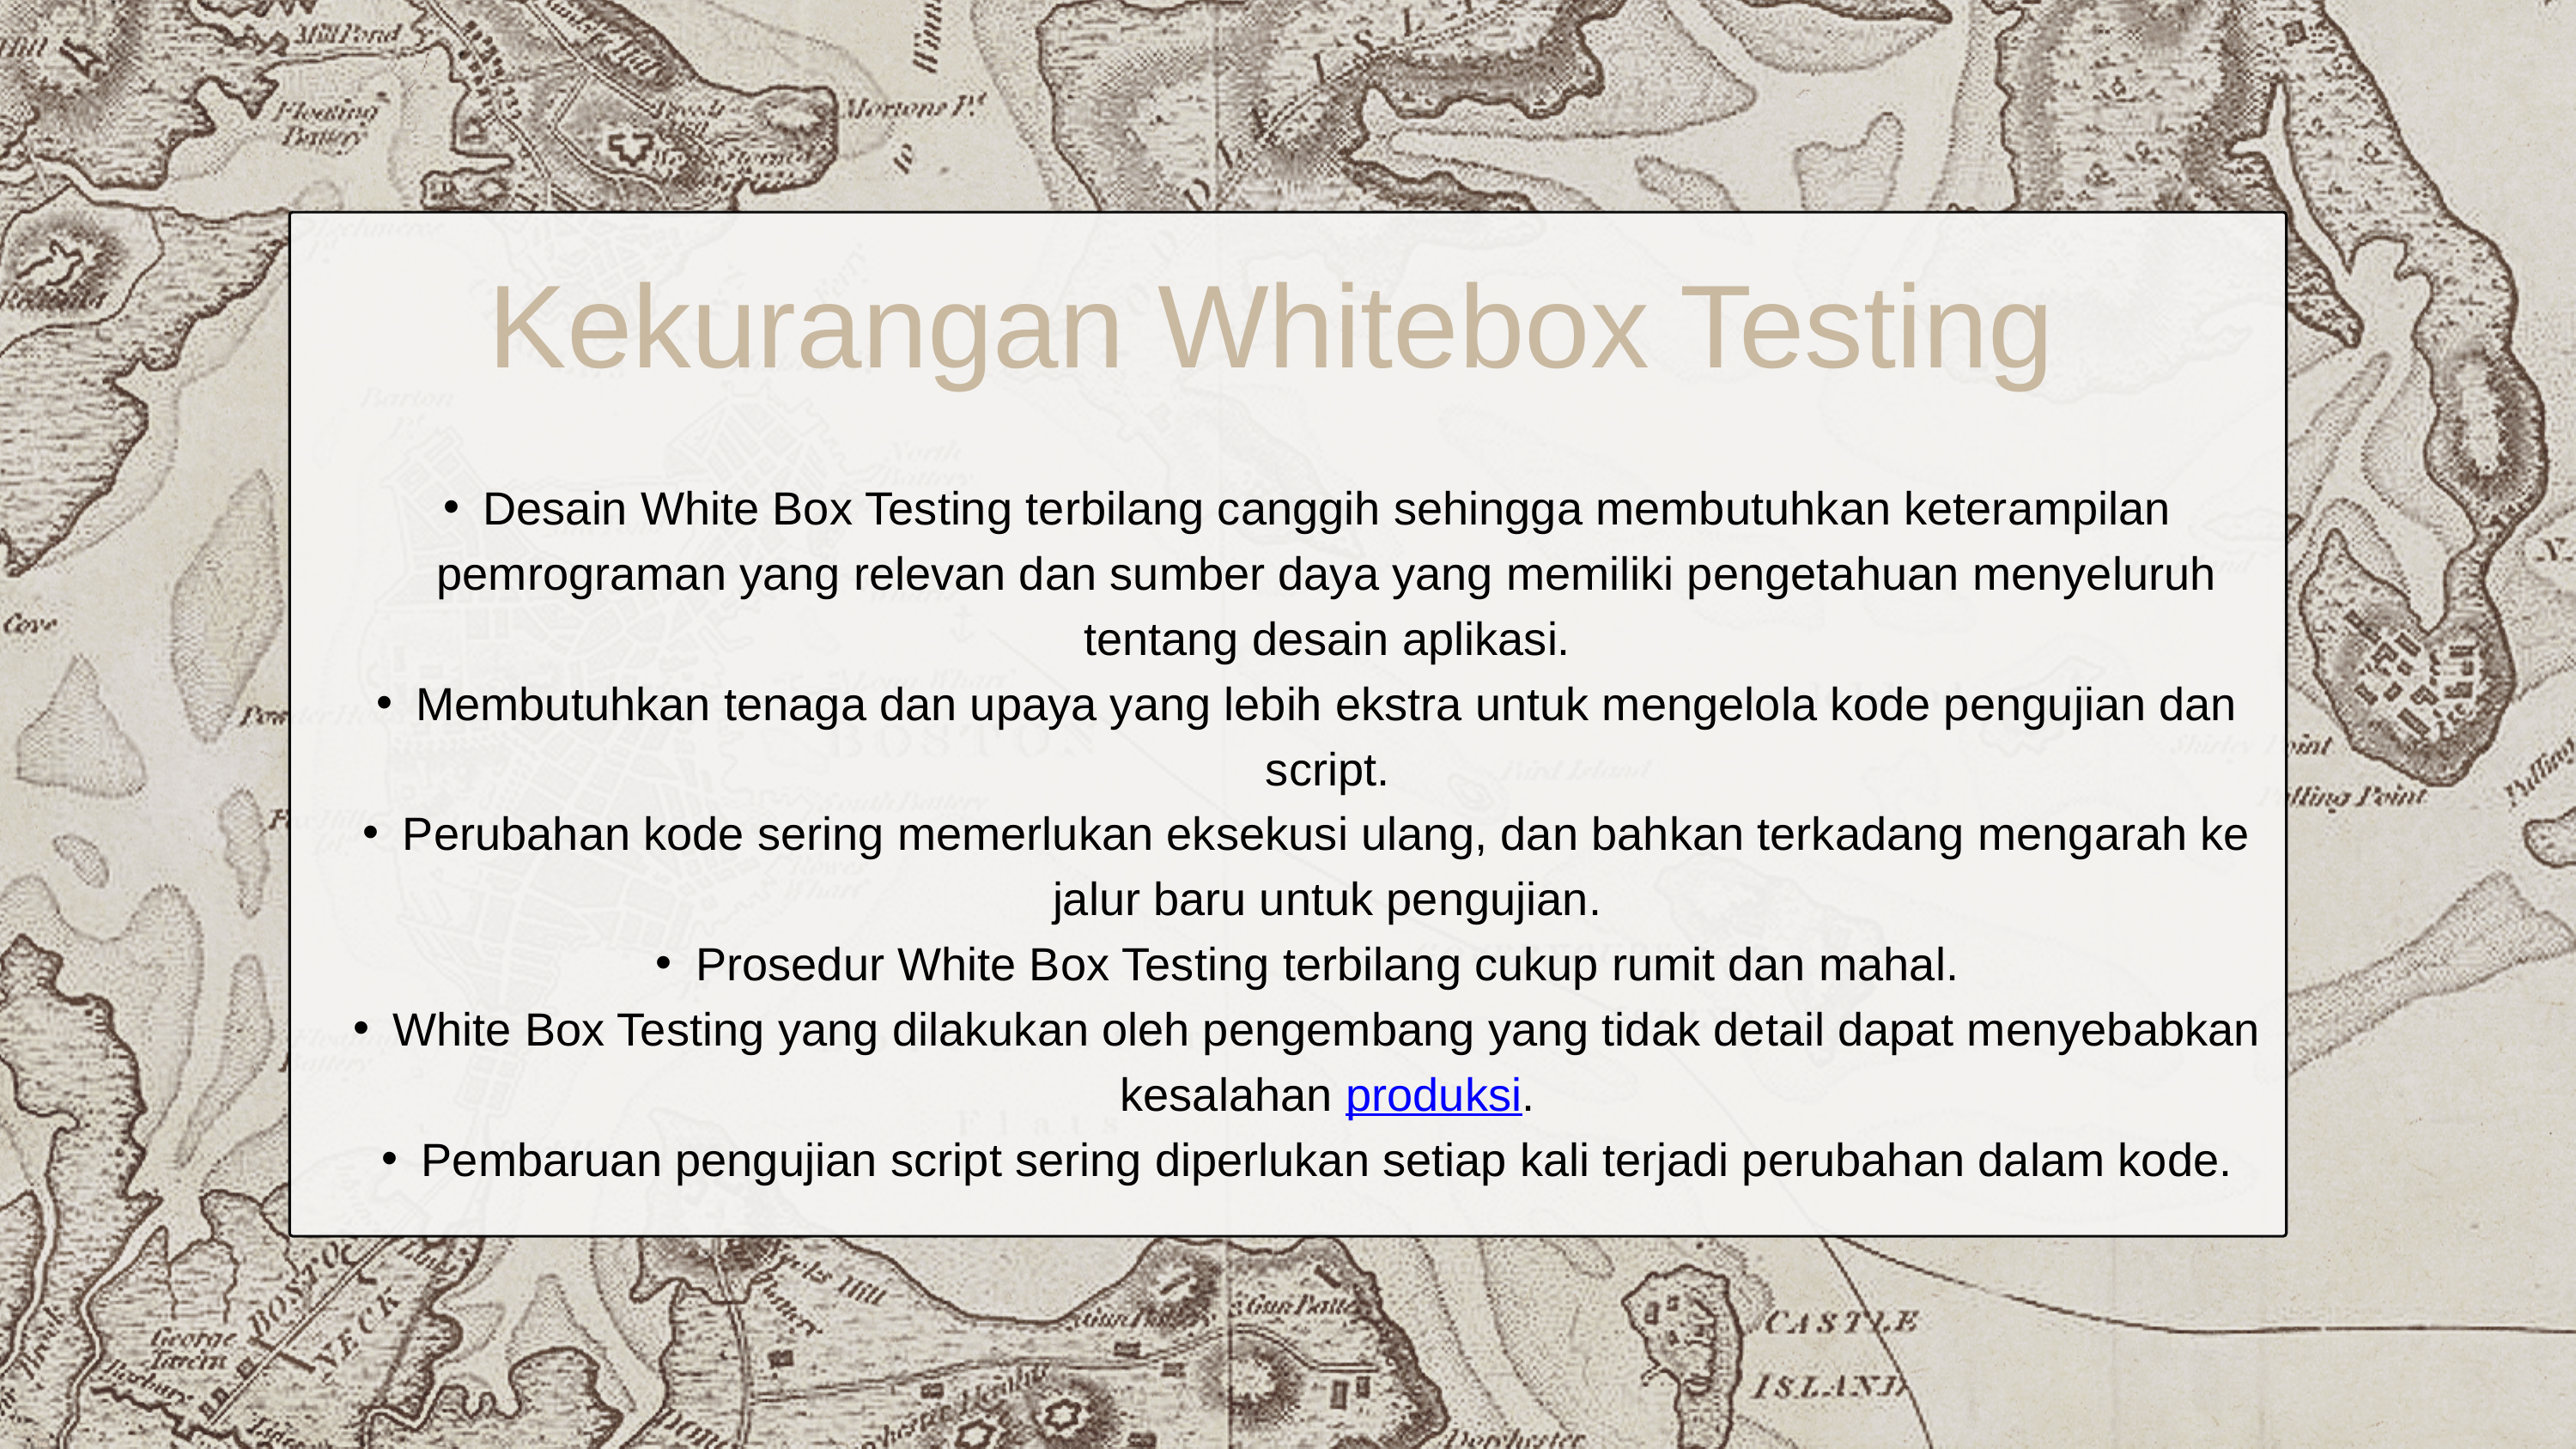

Kekurangan Whitebox Testing
Desain White Box Testing terbilang canggih sehingga membutuhkan keterampilan pemrograman yang relevan dan sumber daya yang memiliki pengetahuan menyeluruh tentang desain aplikasi.
Membutuhkan tenaga dan upaya yang lebih ekstra untuk mengelola kode pengujian dan script.
Perubahan kode sering memerlukan eksekusi ulang, dan bahkan terkadang mengarah ke jalur baru untuk pengujian.
Prosedur White Box Testing terbilang cukup rumit dan mahal.
White Box Testing yang dilakukan oleh pengembang yang tidak detail dapat menyebabkan kesalahan produksi.
Pembaruan pengujian script sering diperlukan setiap kali terjadi perubahan dalam kode.